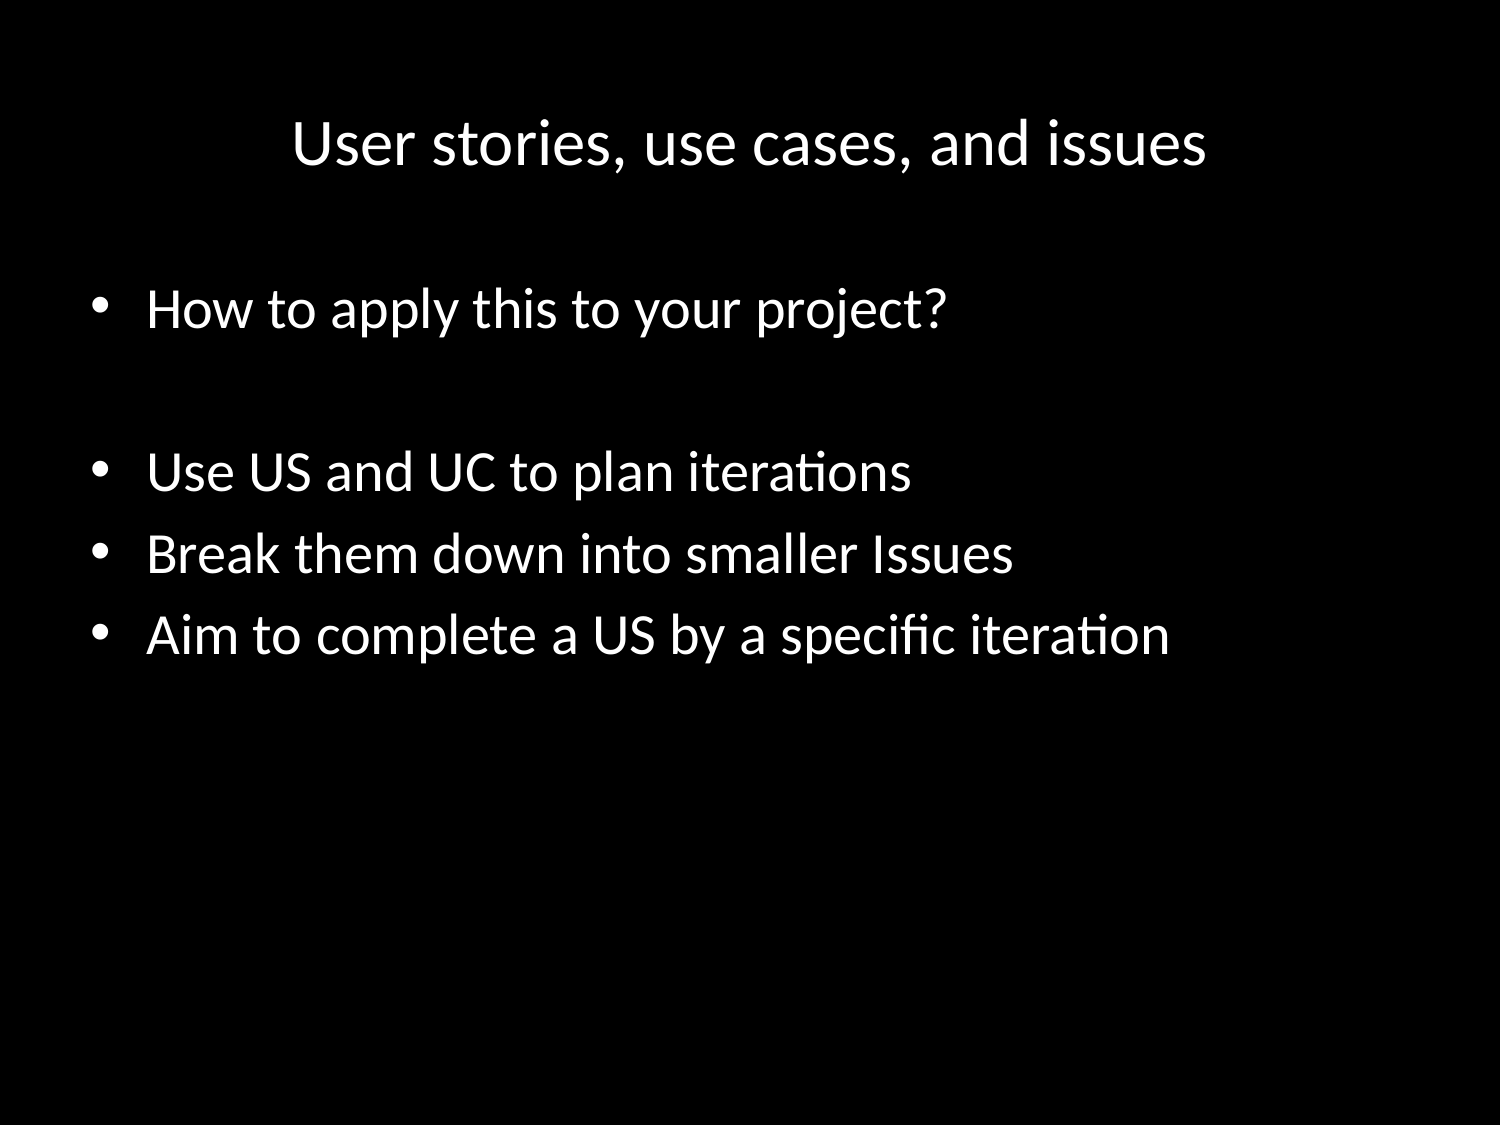

# User stories, use cases, and issues
How to apply this to your project?

Use US and UC to plan iterations
Break them down into smaller Issues
Aim to complete a US by a specific iteration